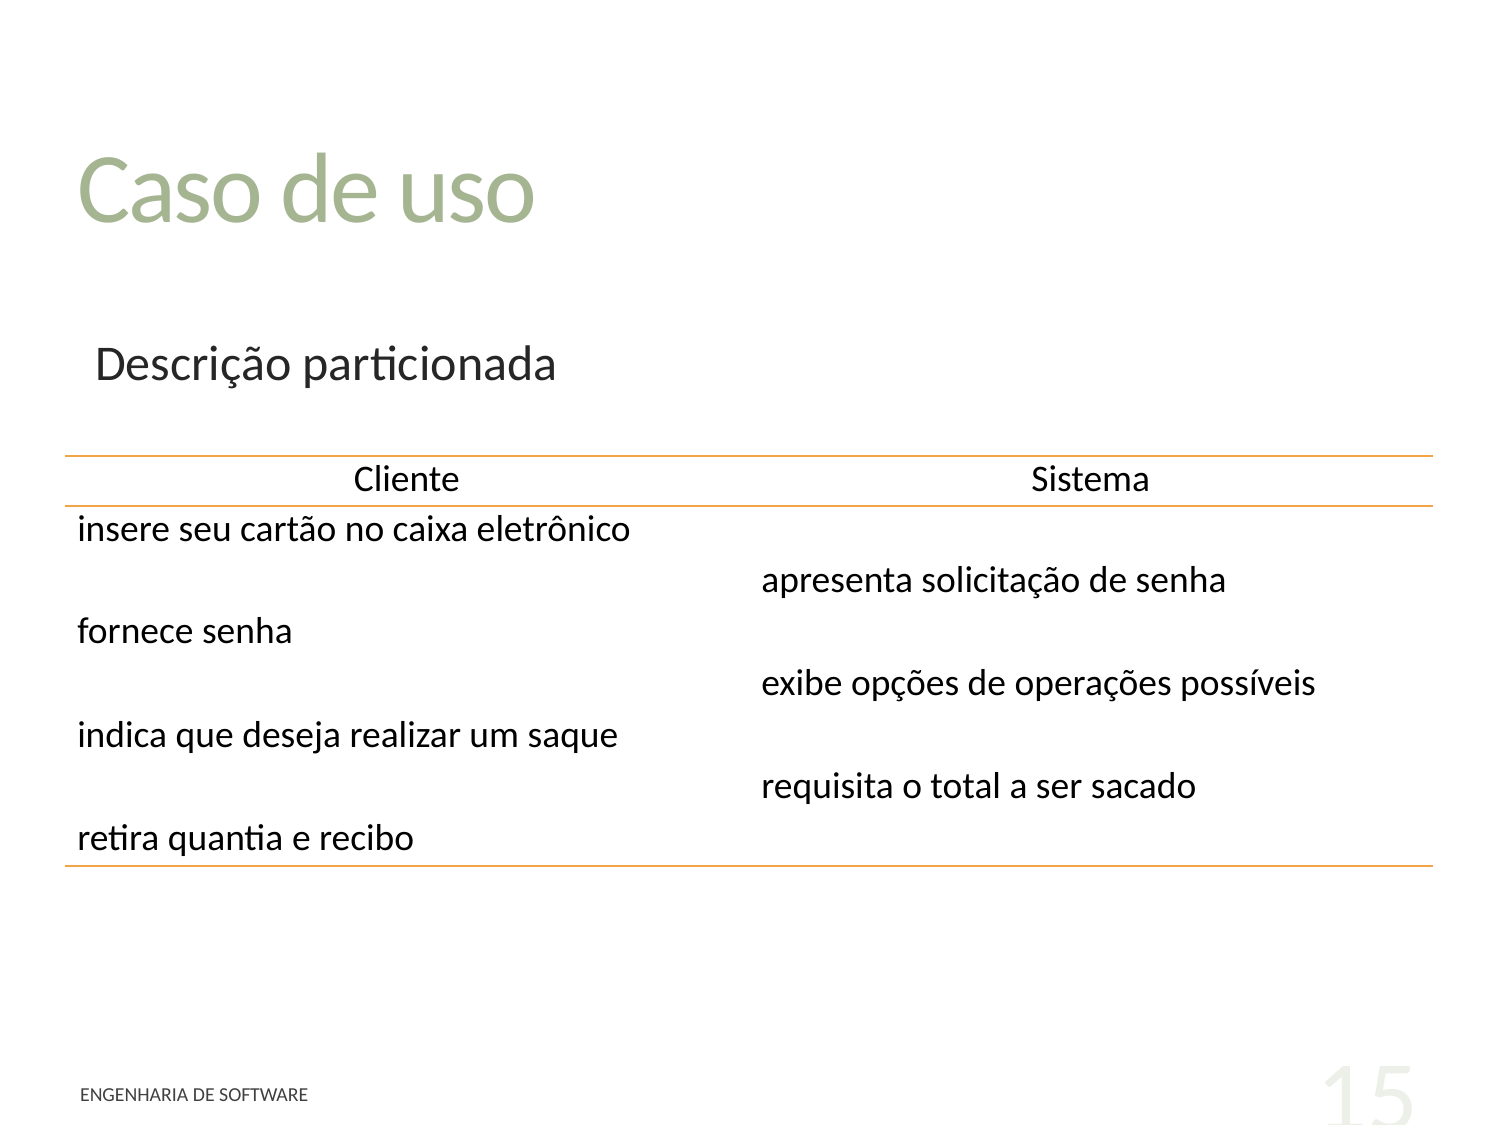

# Caso de uso
Descrição particionada

| Cliente | Sistema |
| --- | --- |
| insere seu cartão no caixa eletrônico |  |
|  | apresenta solicitação de senha |
| fornece senha |  |
|  | exibe opções de operações possíveis |
| indica que deseja realizar um saque |  |
|  | requisita o total a ser sacado |
| retira quantia e recibo |  |
15
Engenharia de Software